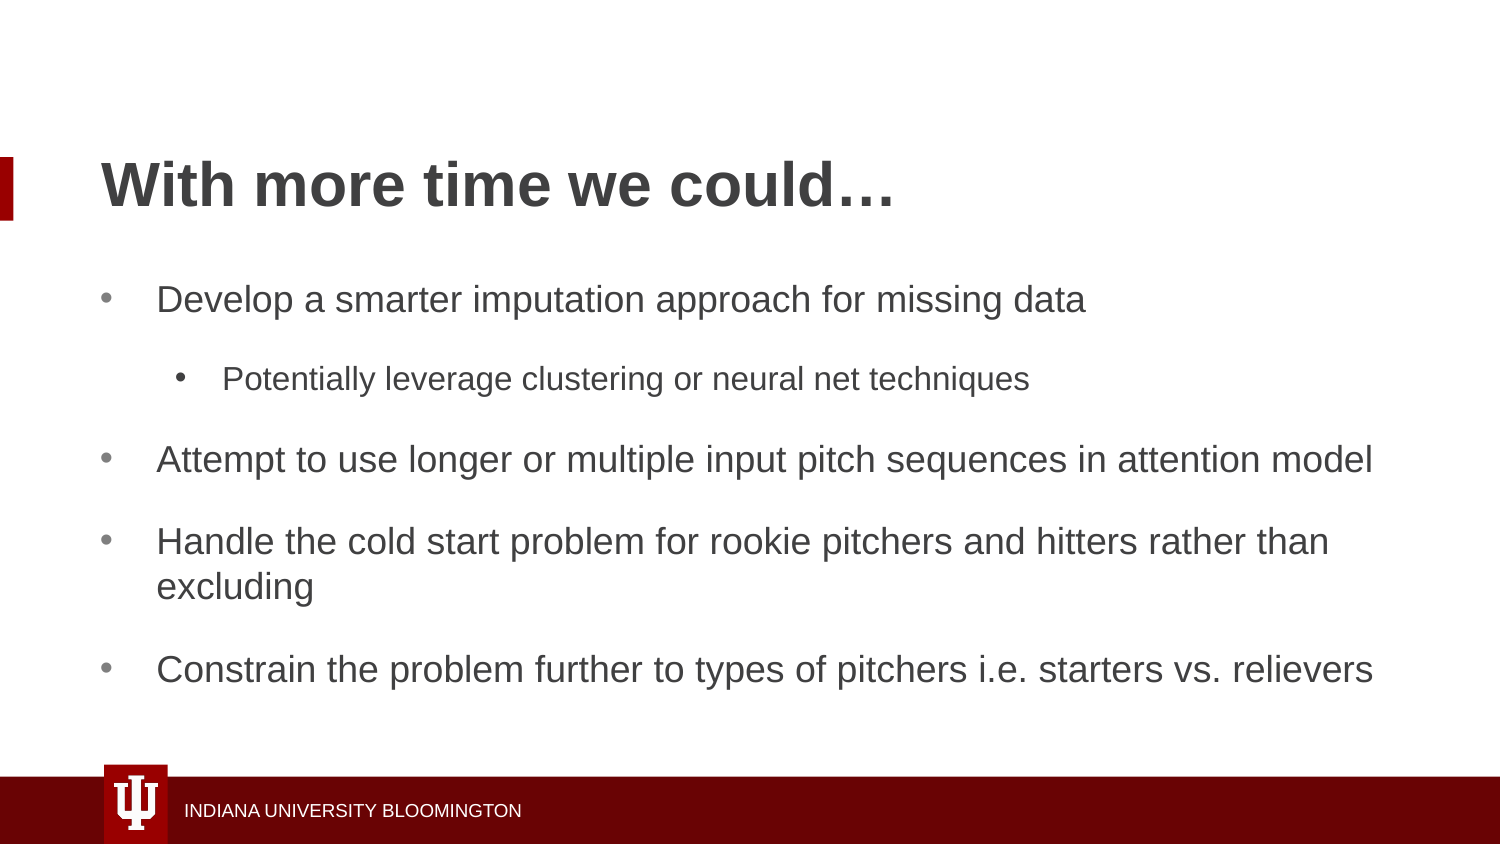

# With more time we could…
Develop a smarter imputation approach for missing data
Potentially leverage clustering or neural net techniques
Attempt to use longer or multiple input pitch sequences in attention model
Handle the cold start problem for rookie pitchers and hitters rather than excluding
Constrain the problem further to types of pitchers i.e. starters vs. relievers